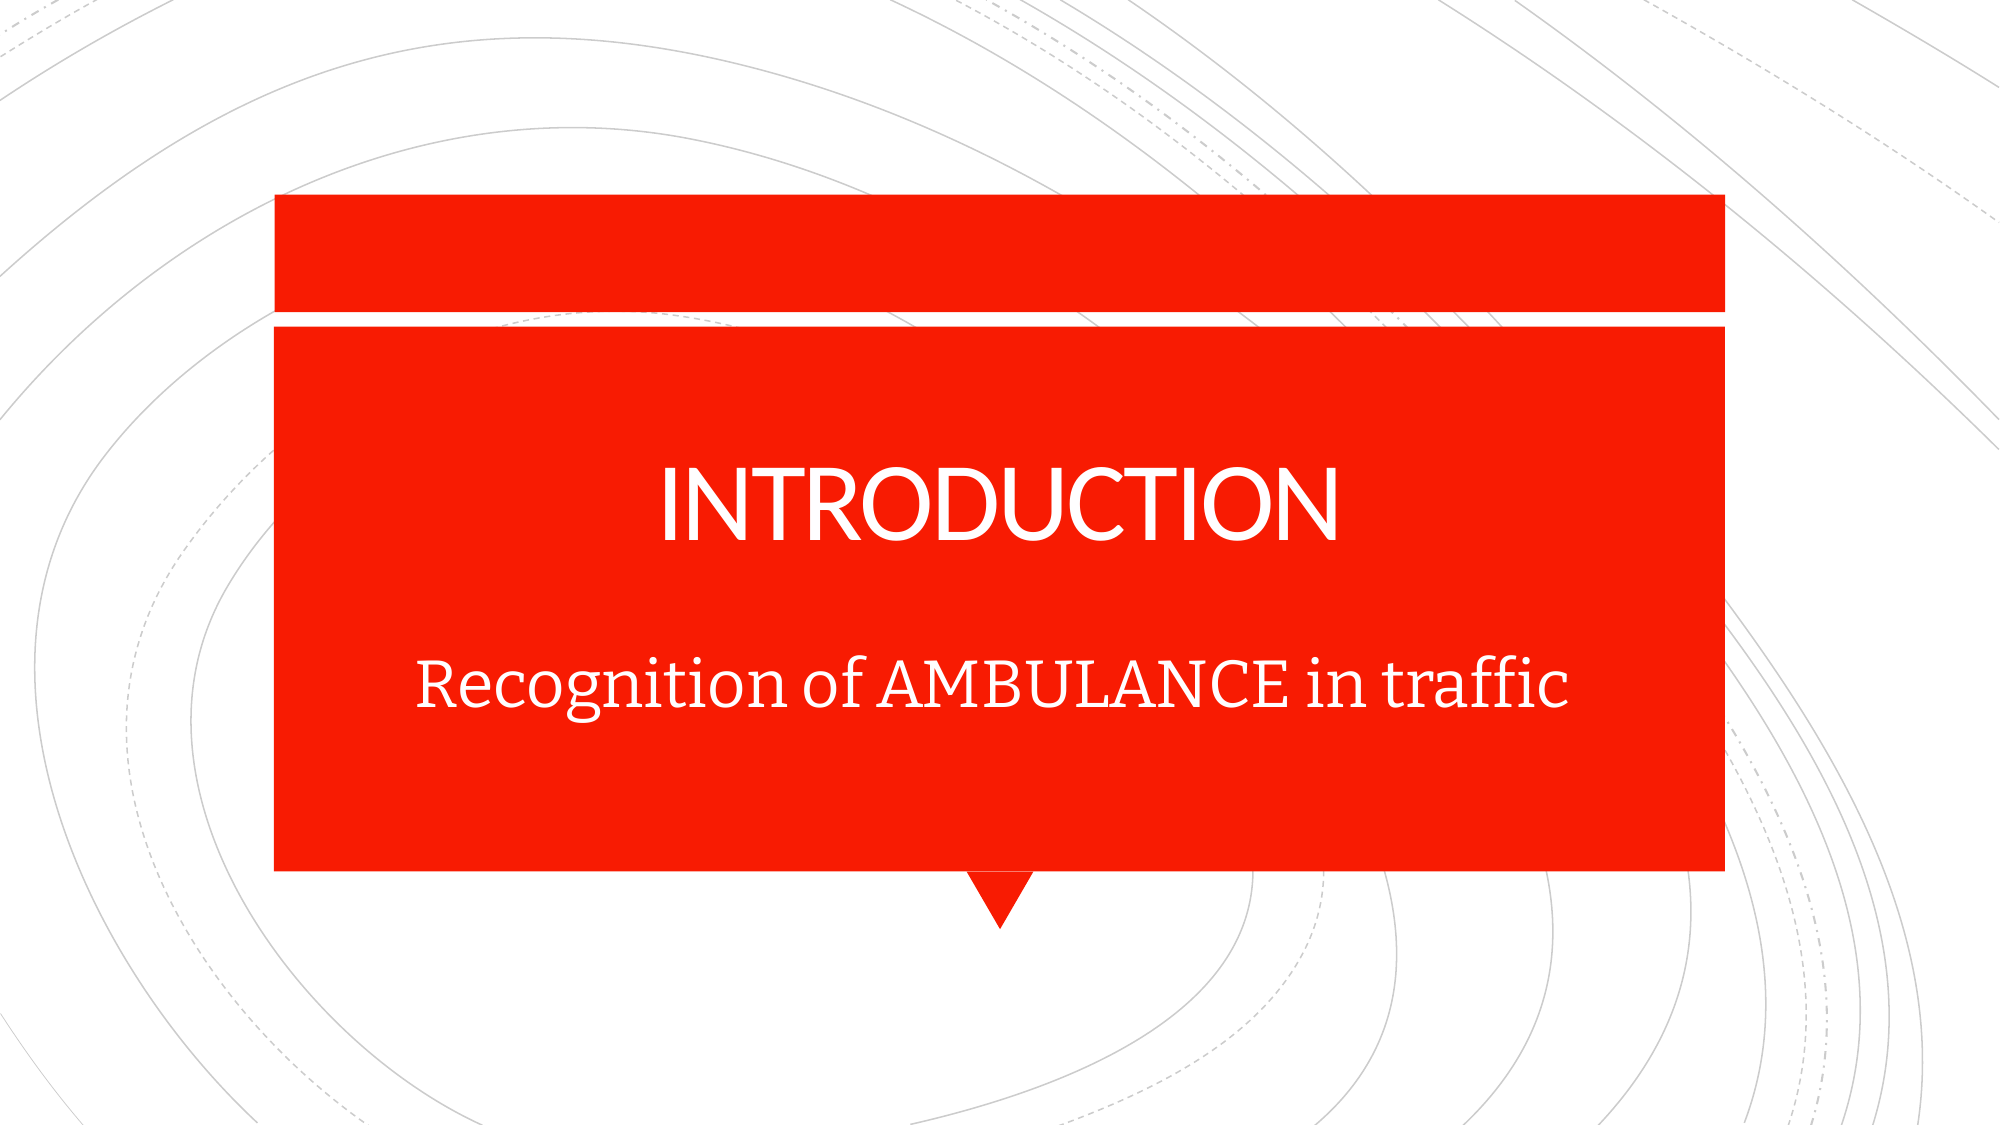

# INTRODUCTION
Recognition of AMBULANCE in traffic